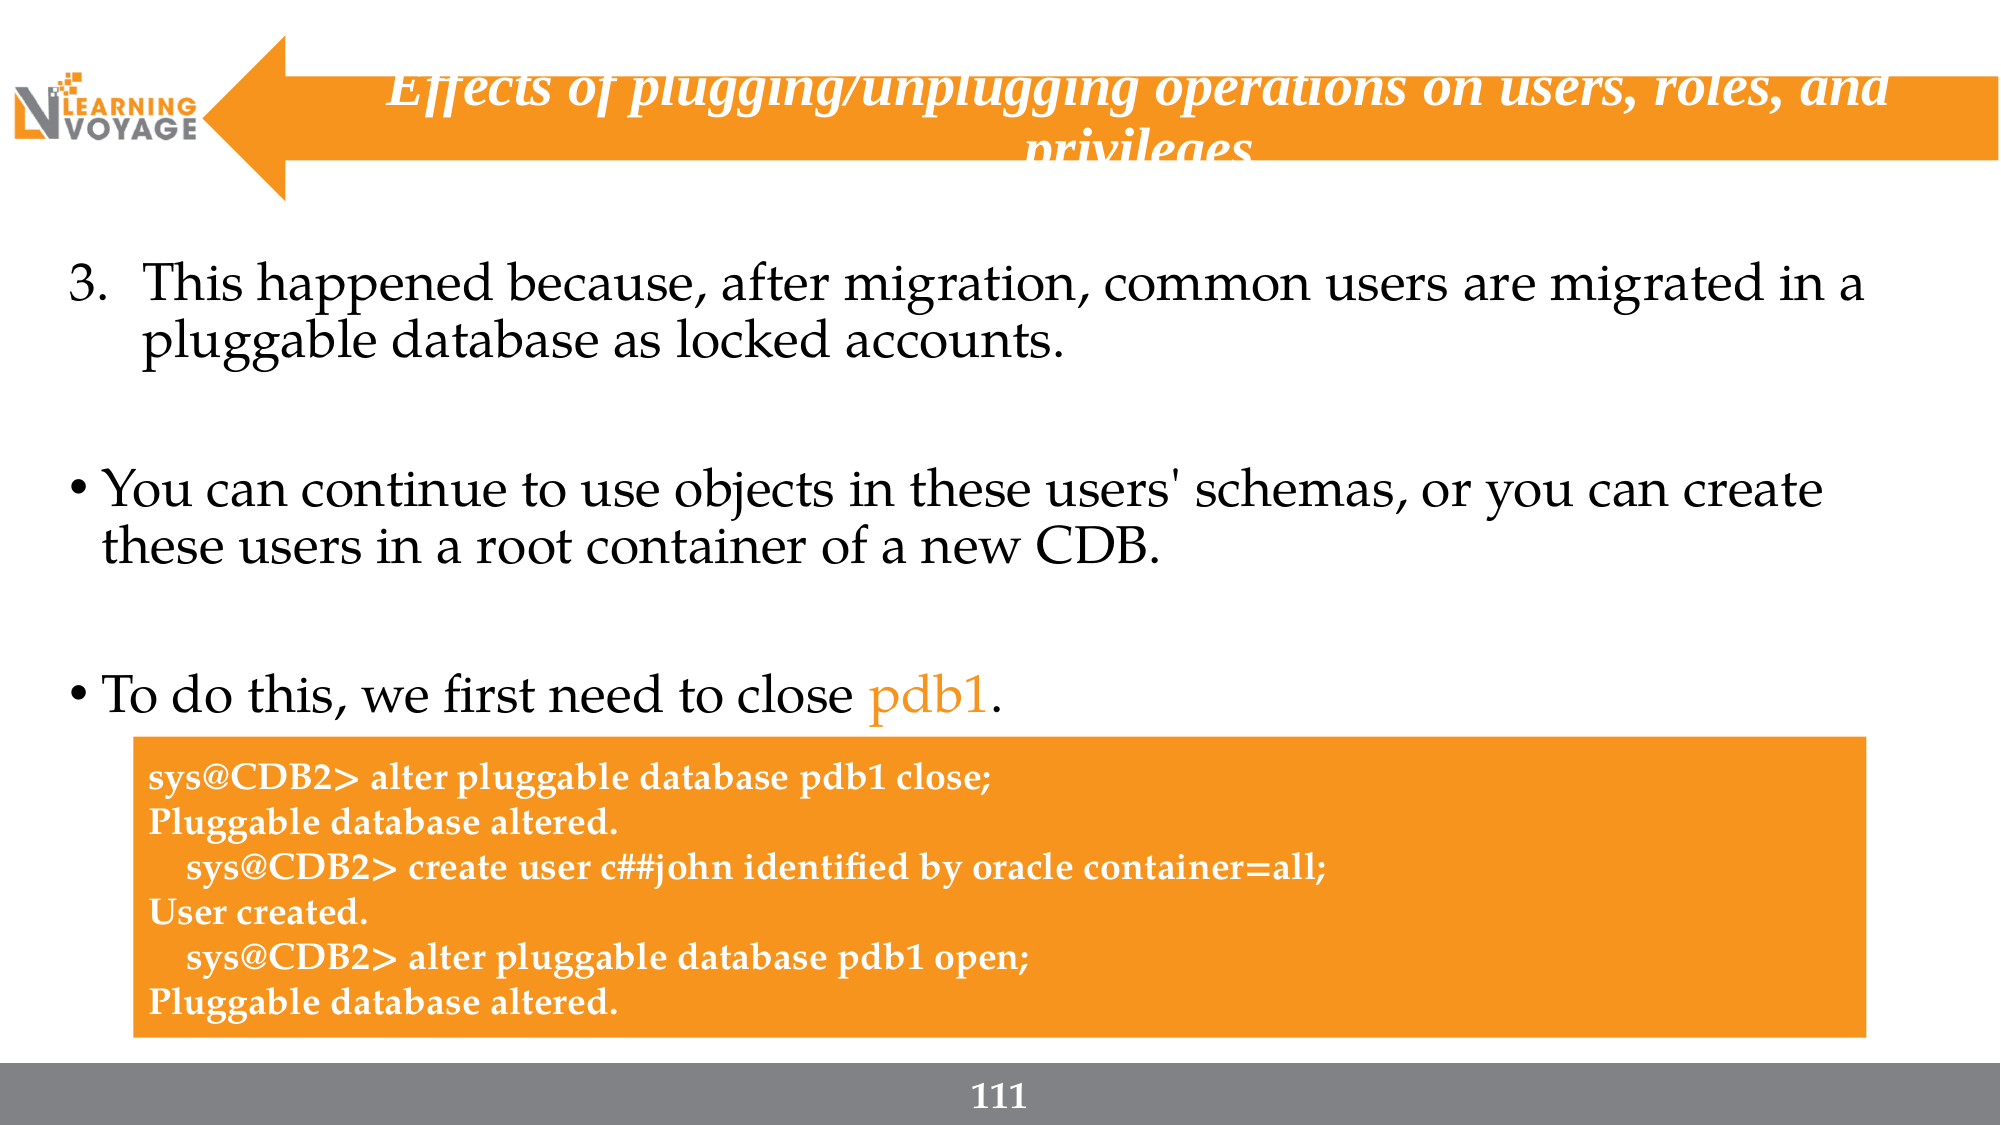

# Effects of plugging/unplugging operations on users, roles, and privileges
This happened because, after migration, common users are migrated in a pluggable database as locked accounts.

You can continue to use objects in these users' schemas, or you can create these users in a root container of a new CDB.

To do this, we first need to close pdb1.
sys@CDB2> alter pluggable database pdb1 close;
Pluggable database altered.
    sys@CDB2> create user c##john identified by oracle container=all;
User created.
    sys@CDB2> alter pluggable database pdb1 open;
Pluggable database altered.
111